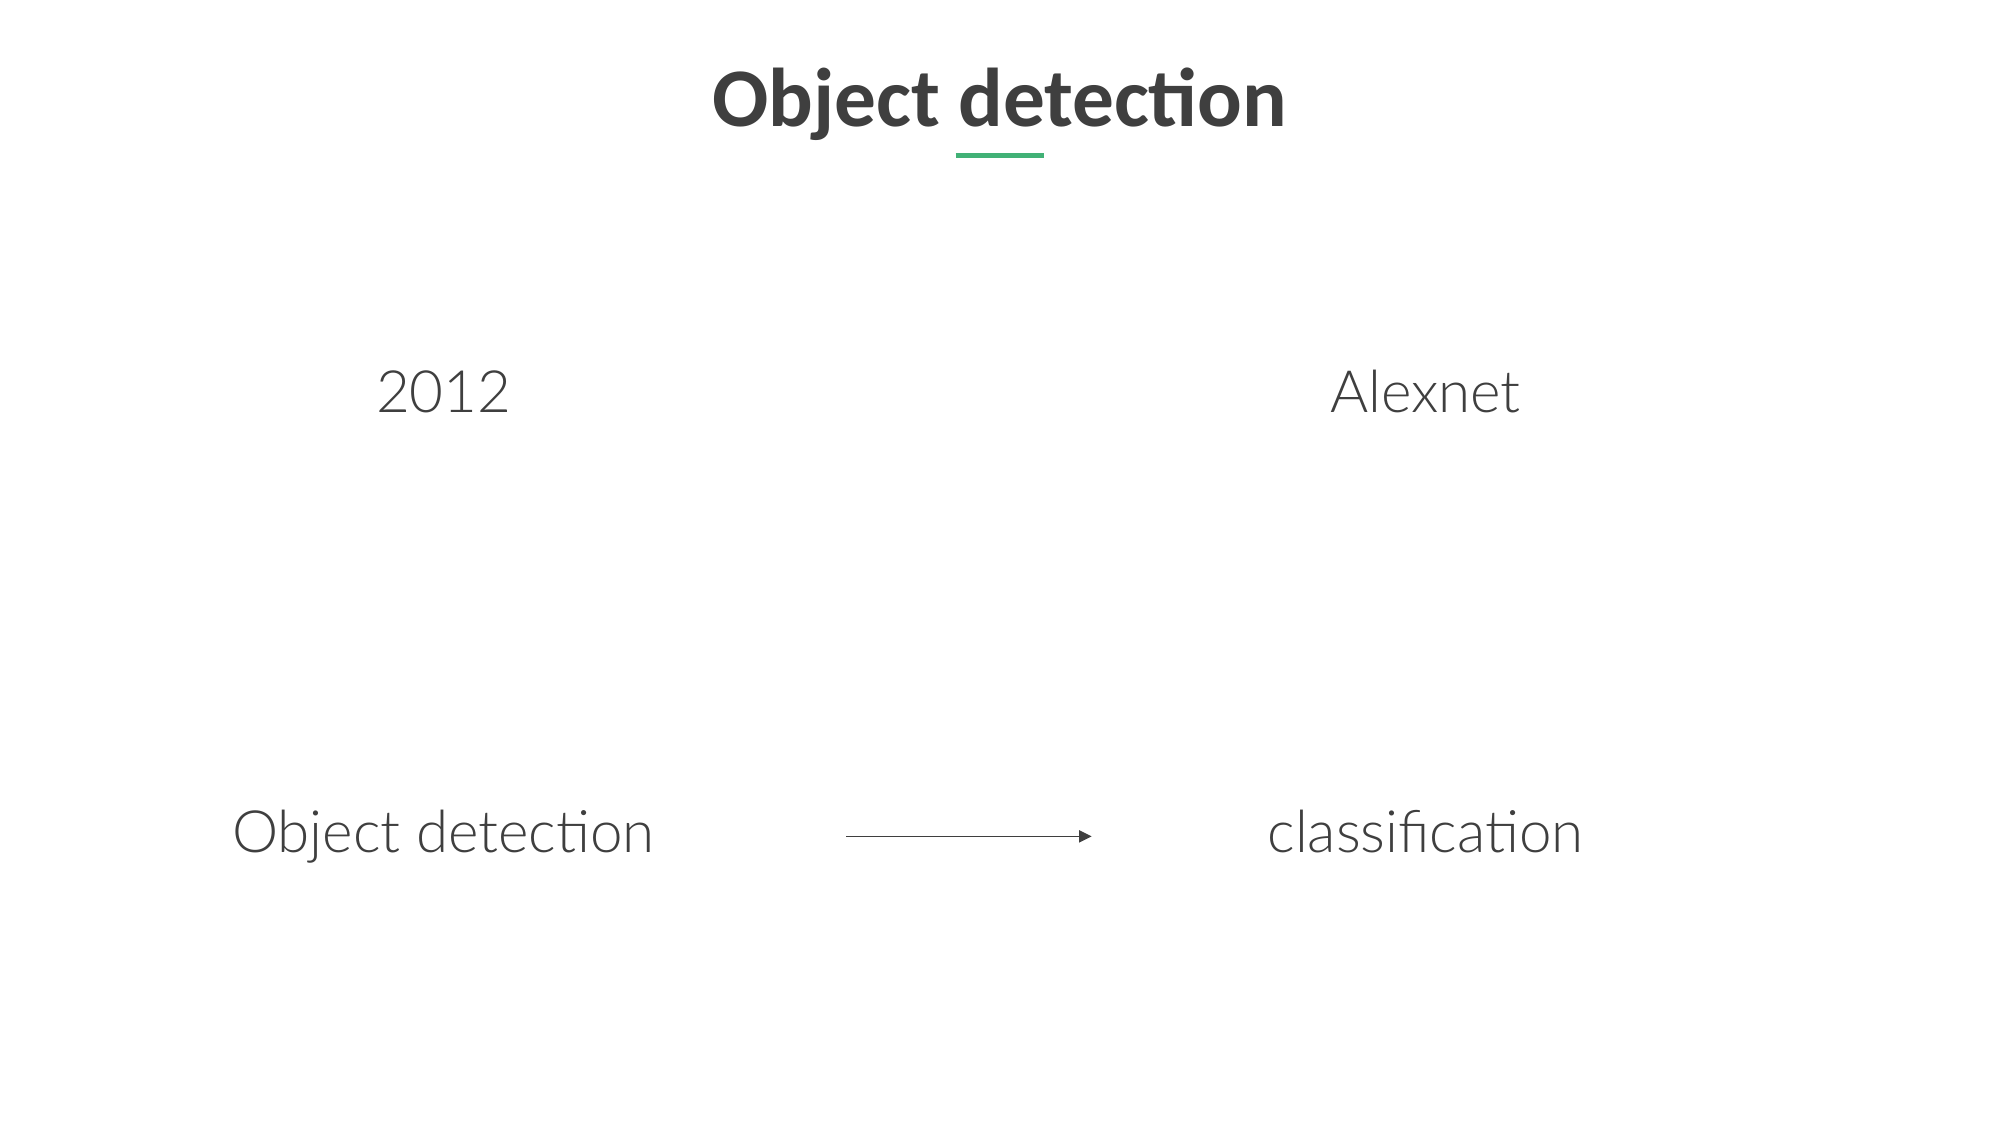

# Object detection
4
2012
Alexnet
Object detection
classification